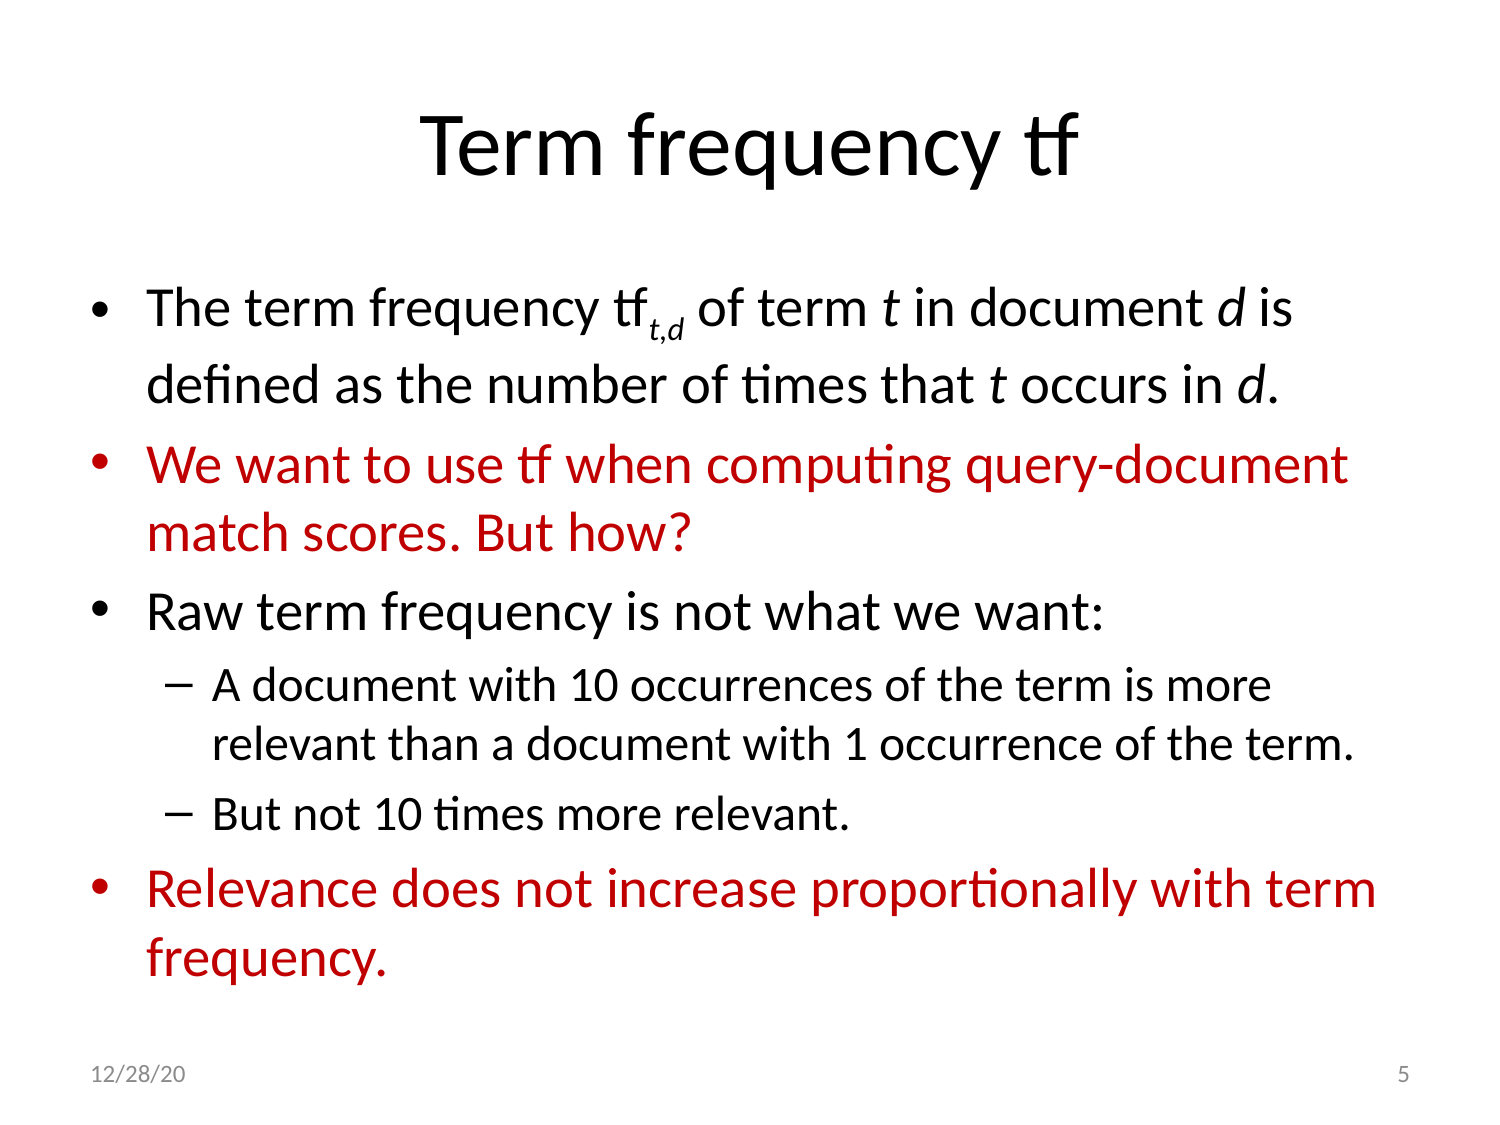

# Term frequency tf
The term frequency tft,d of term t in document d is defined as the number of times that t occurs in d.
We want to use tf when computing query-document match scores. But how?
Raw term frequency is not what we want:
A document with 10 occurrences of the term is more relevant than a document with 1 occurrence of the term.
But not 10 times more relevant.
Relevance does not increase proportionally with term frequency.
12/28/20
5